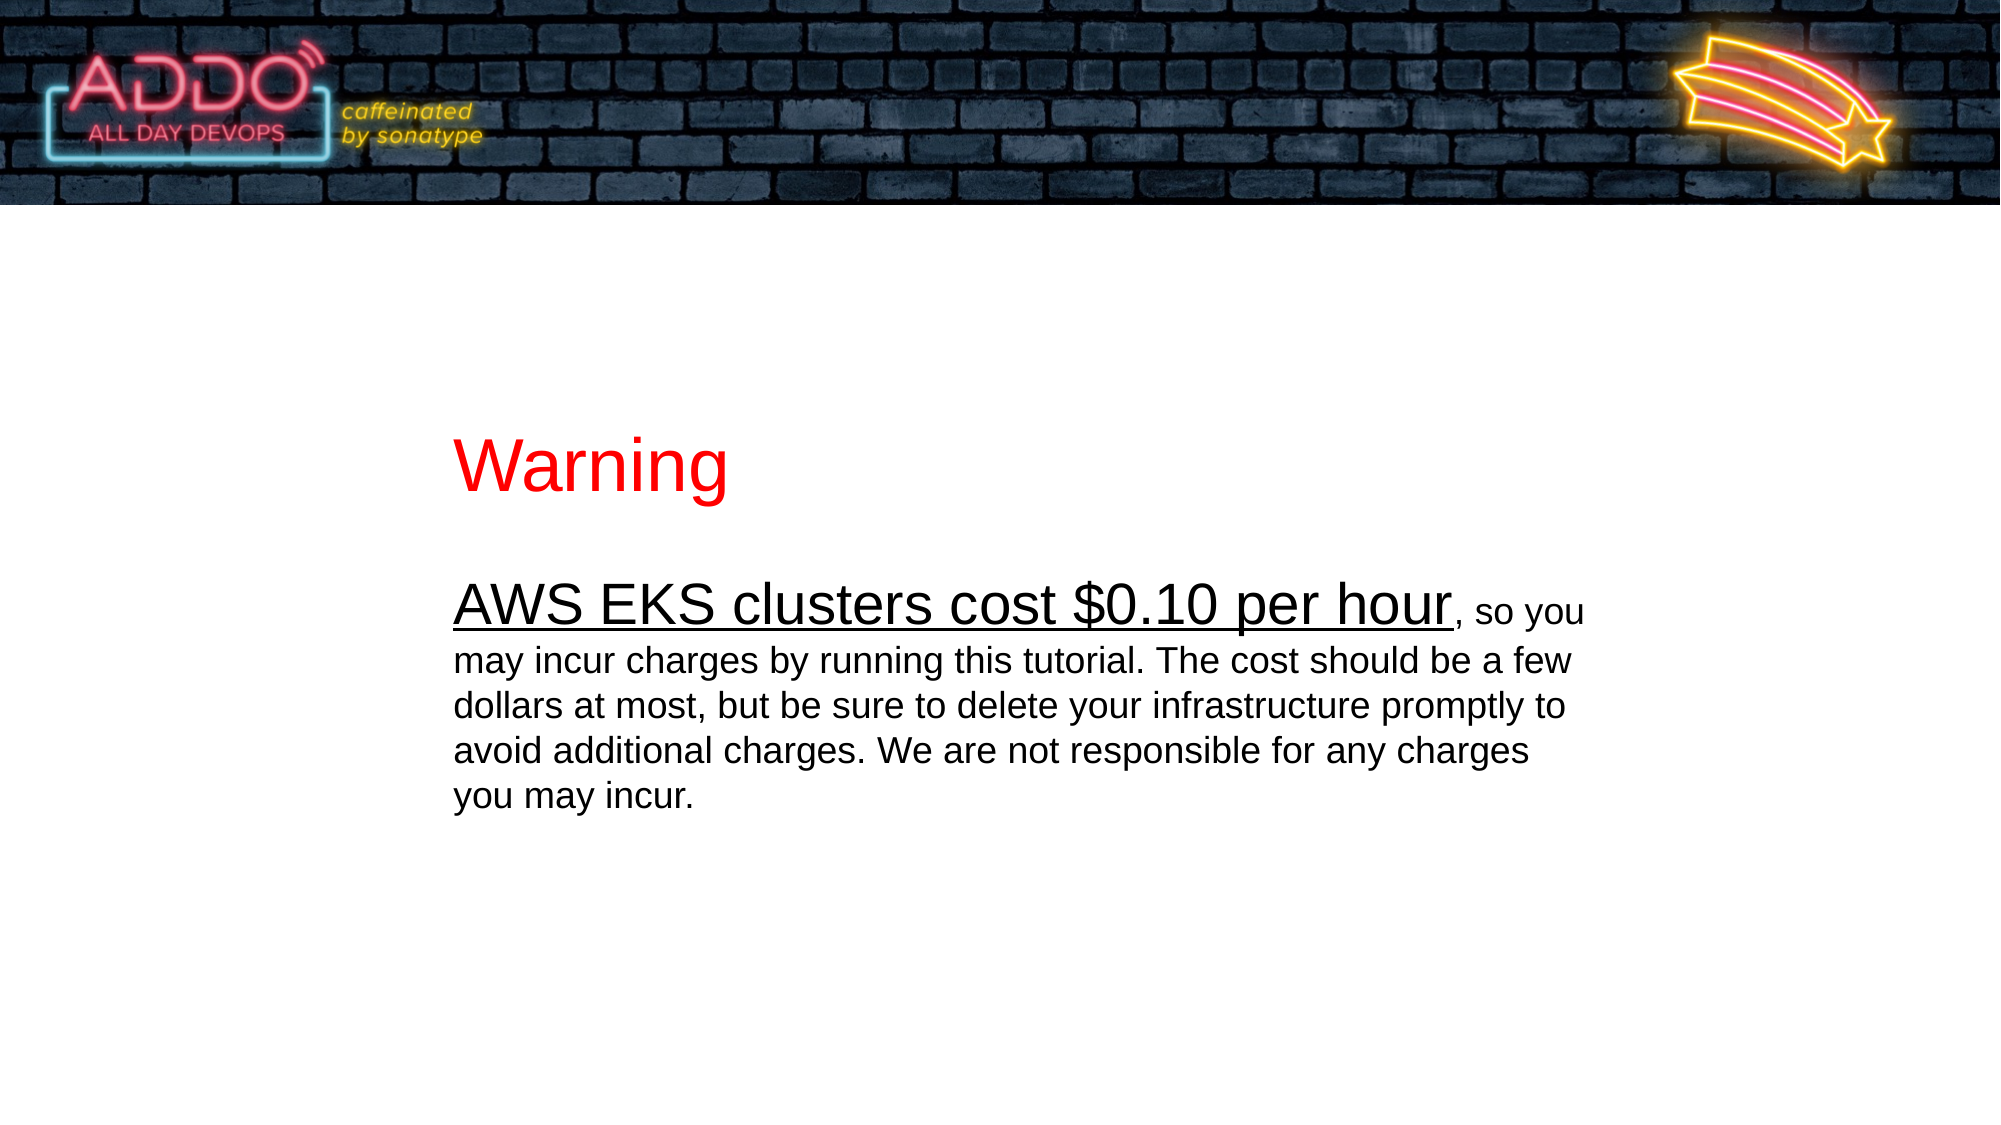

Warning

AWS EKS clusters cost $0.10 per hour, so you may incur charges by running this tutorial. The cost should be a few dollars at most, but be sure to delete your infrastructure promptly to avoid additional charges. We are not responsible for any charges you may incur.